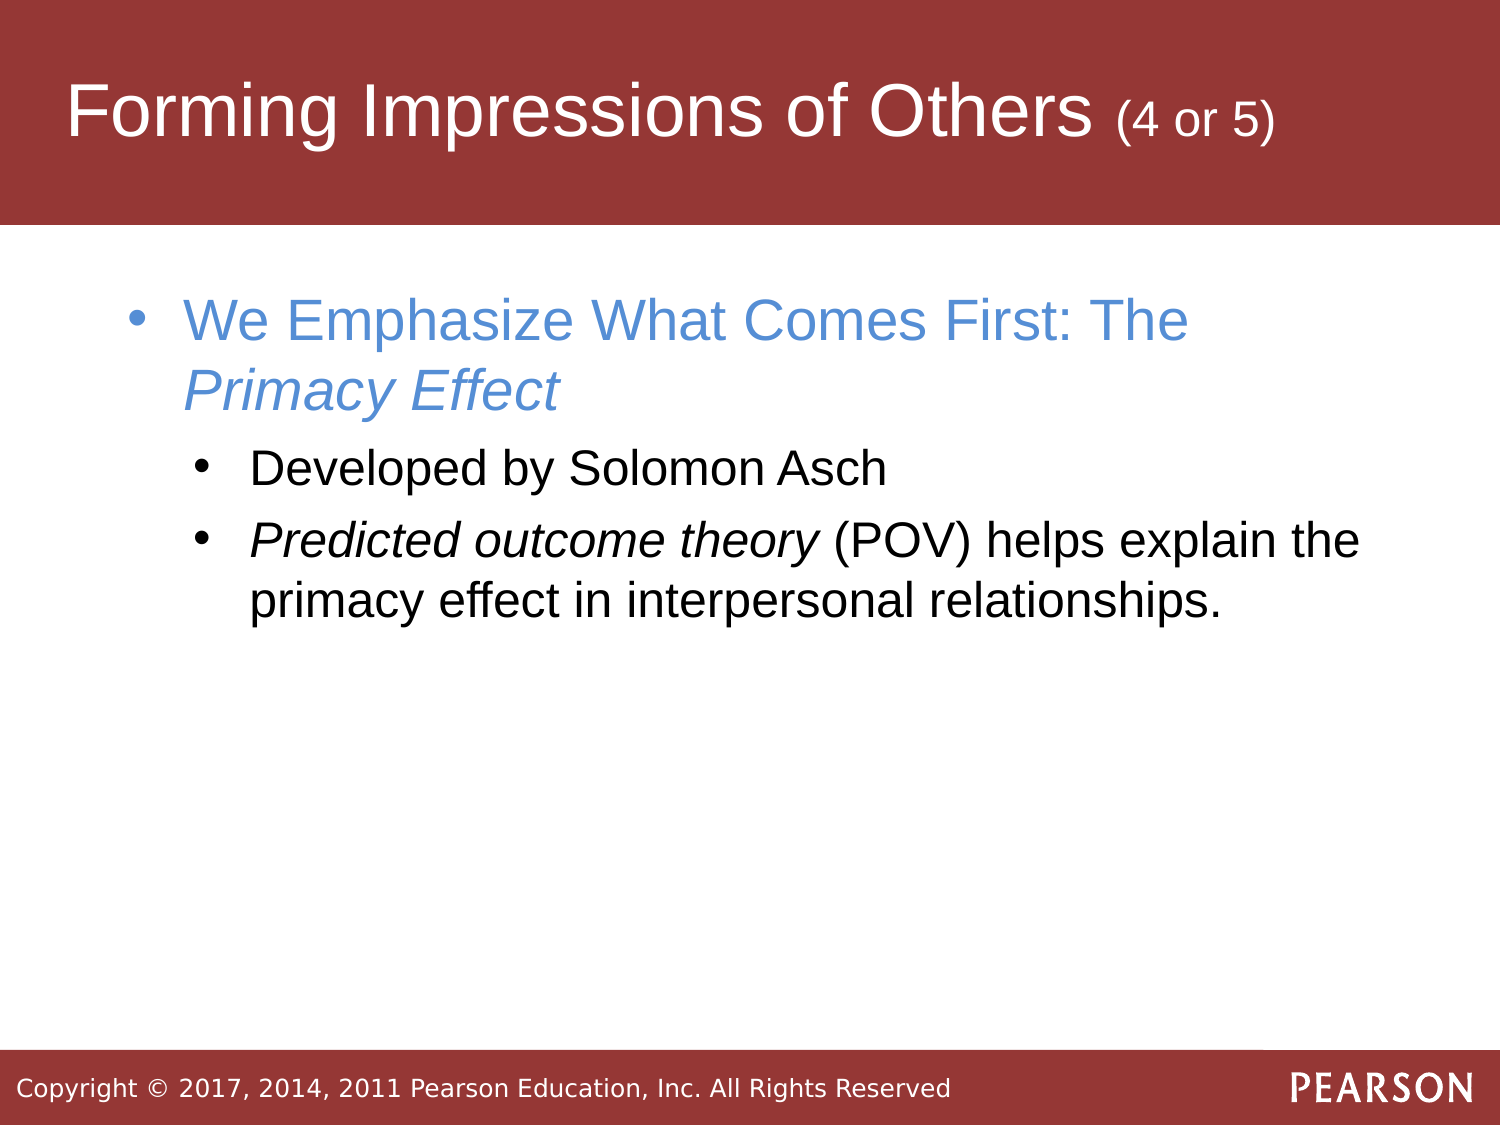

# Forming Impressions of Others (4 or 5)
We Emphasize What Comes First: The Primacy Effect
Developed by Solomon Asch
Predicted outcome theory (POV) helps explain the primacy effect in interpersonal relationships.